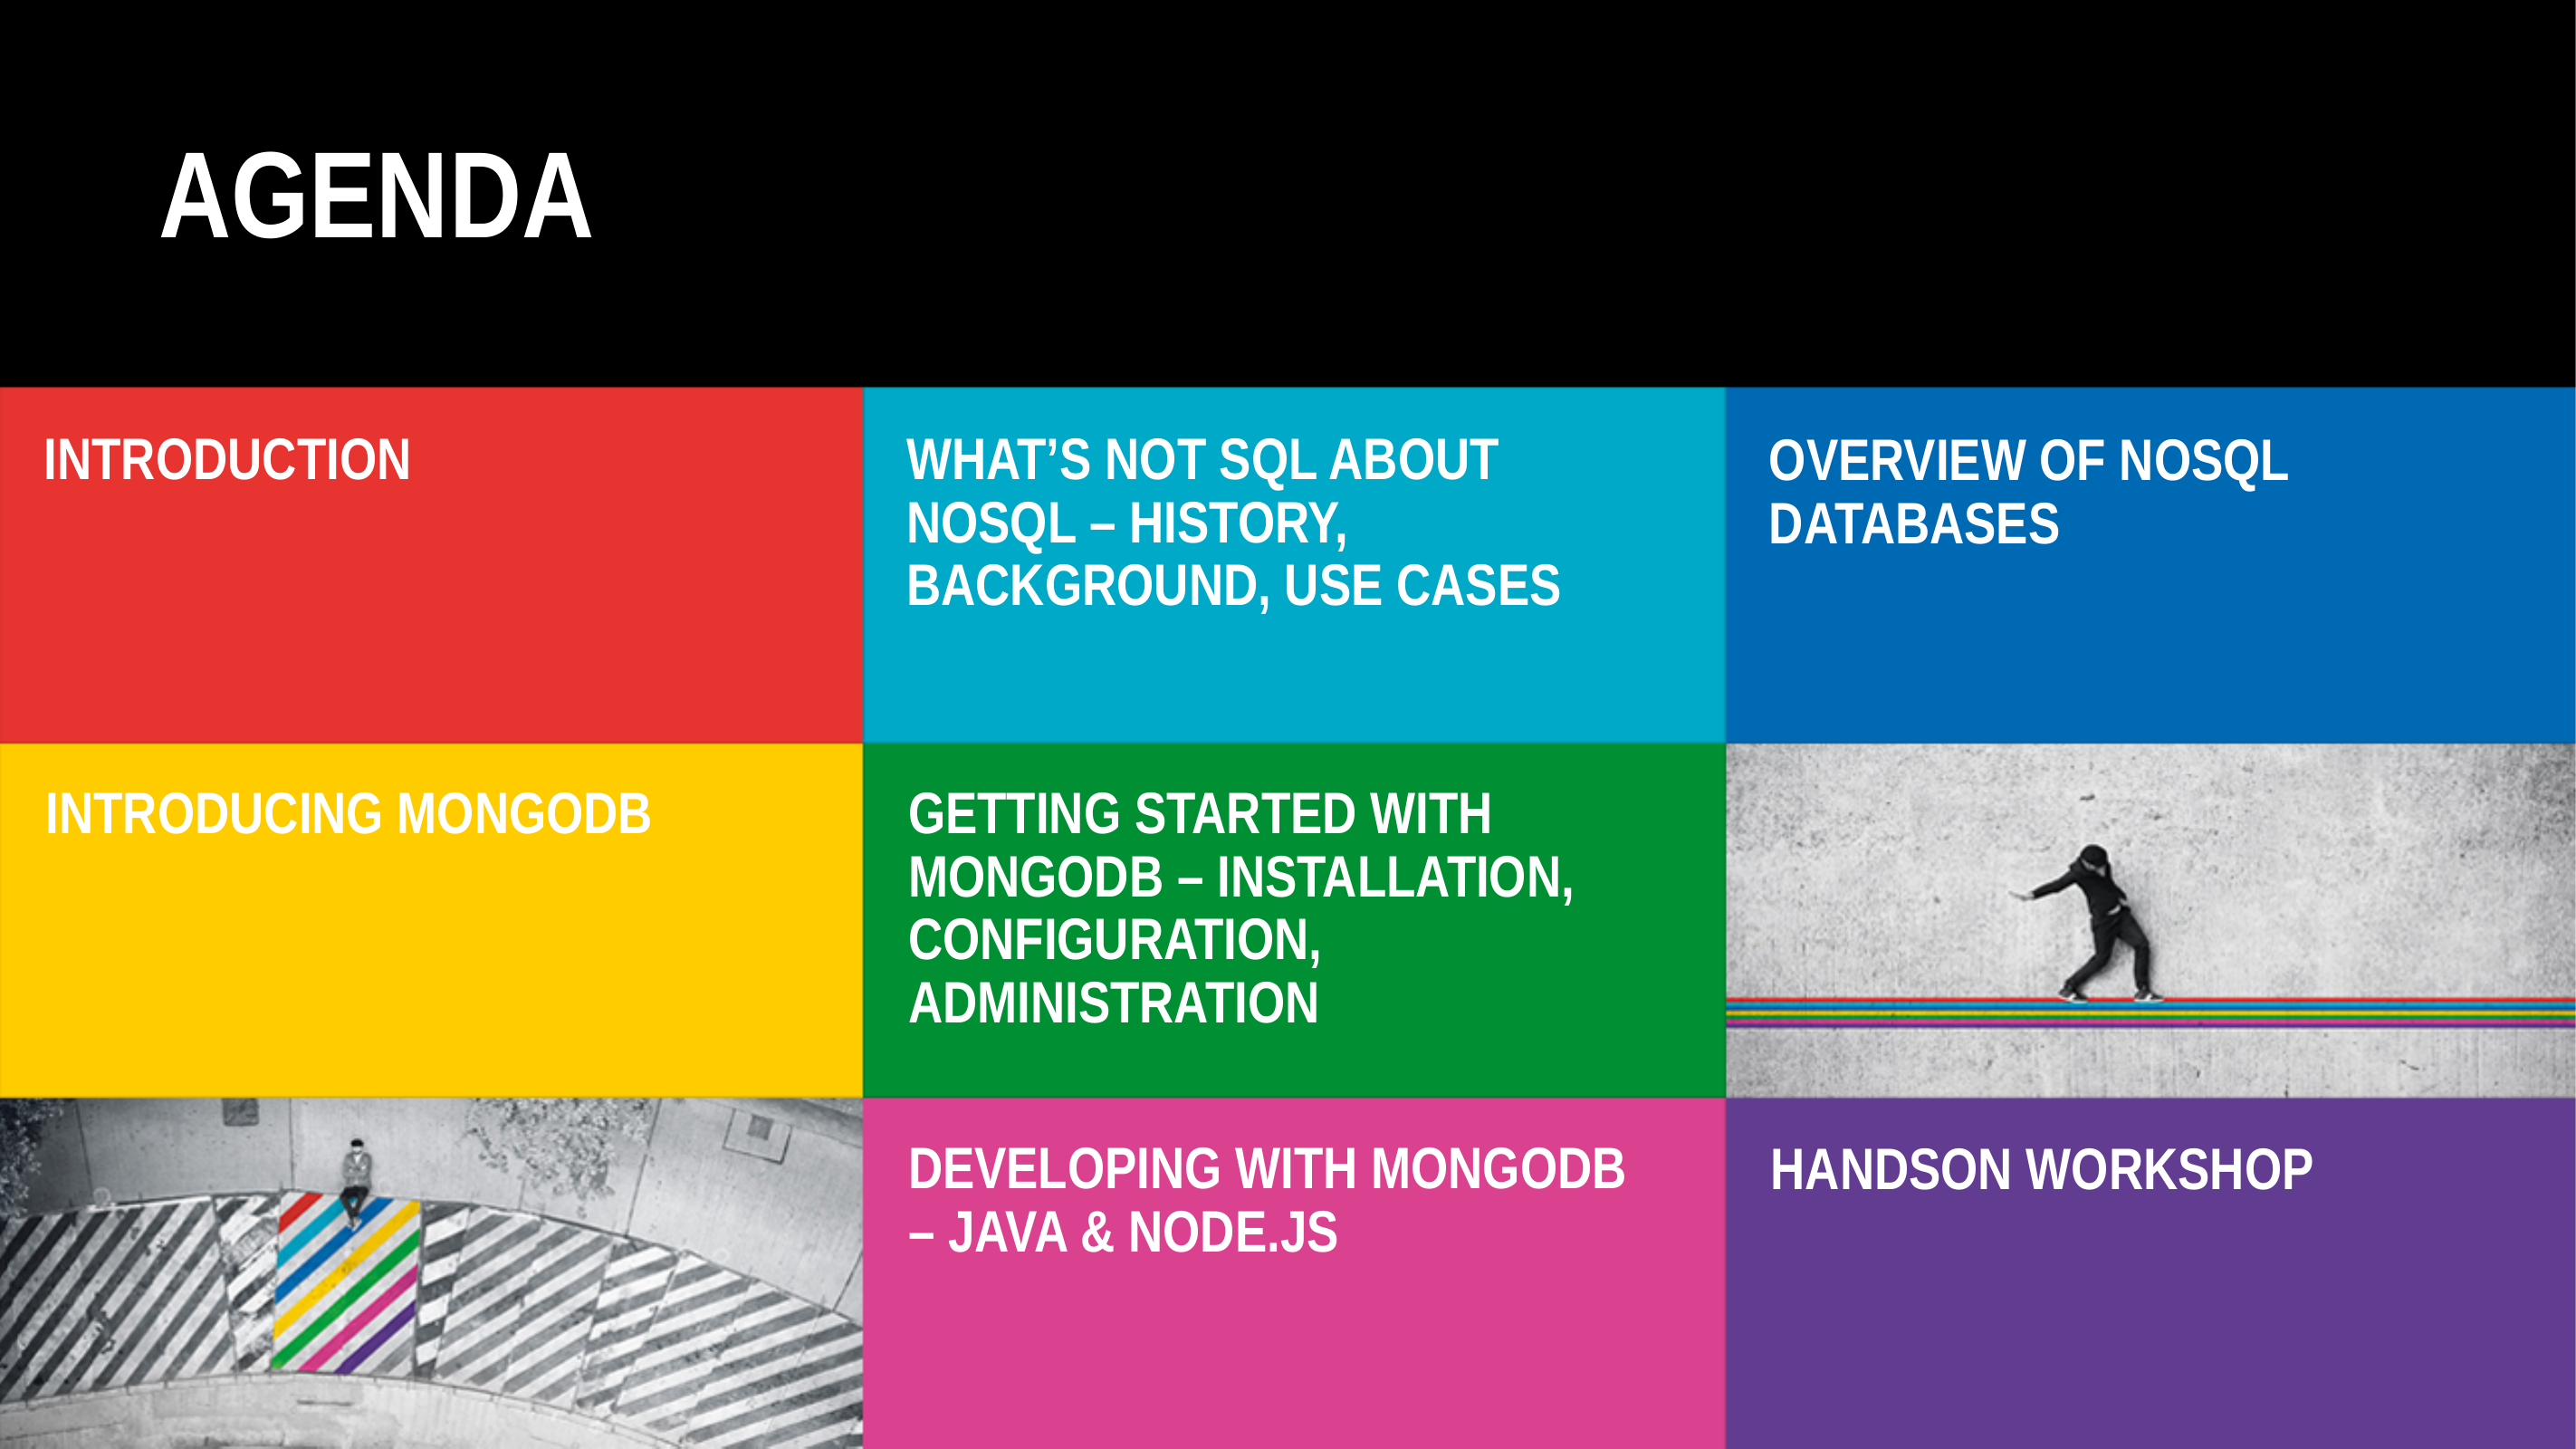

# Agenda
Introduction
What’s not SQL about NOSQL – history, background, use cases
Overview of NoSQL databases
Introducing Mongodb
Getting started with MongoDB – installation, configuration, Administration
Developing with MongoDB – Java & Node.js
Handson Workshop